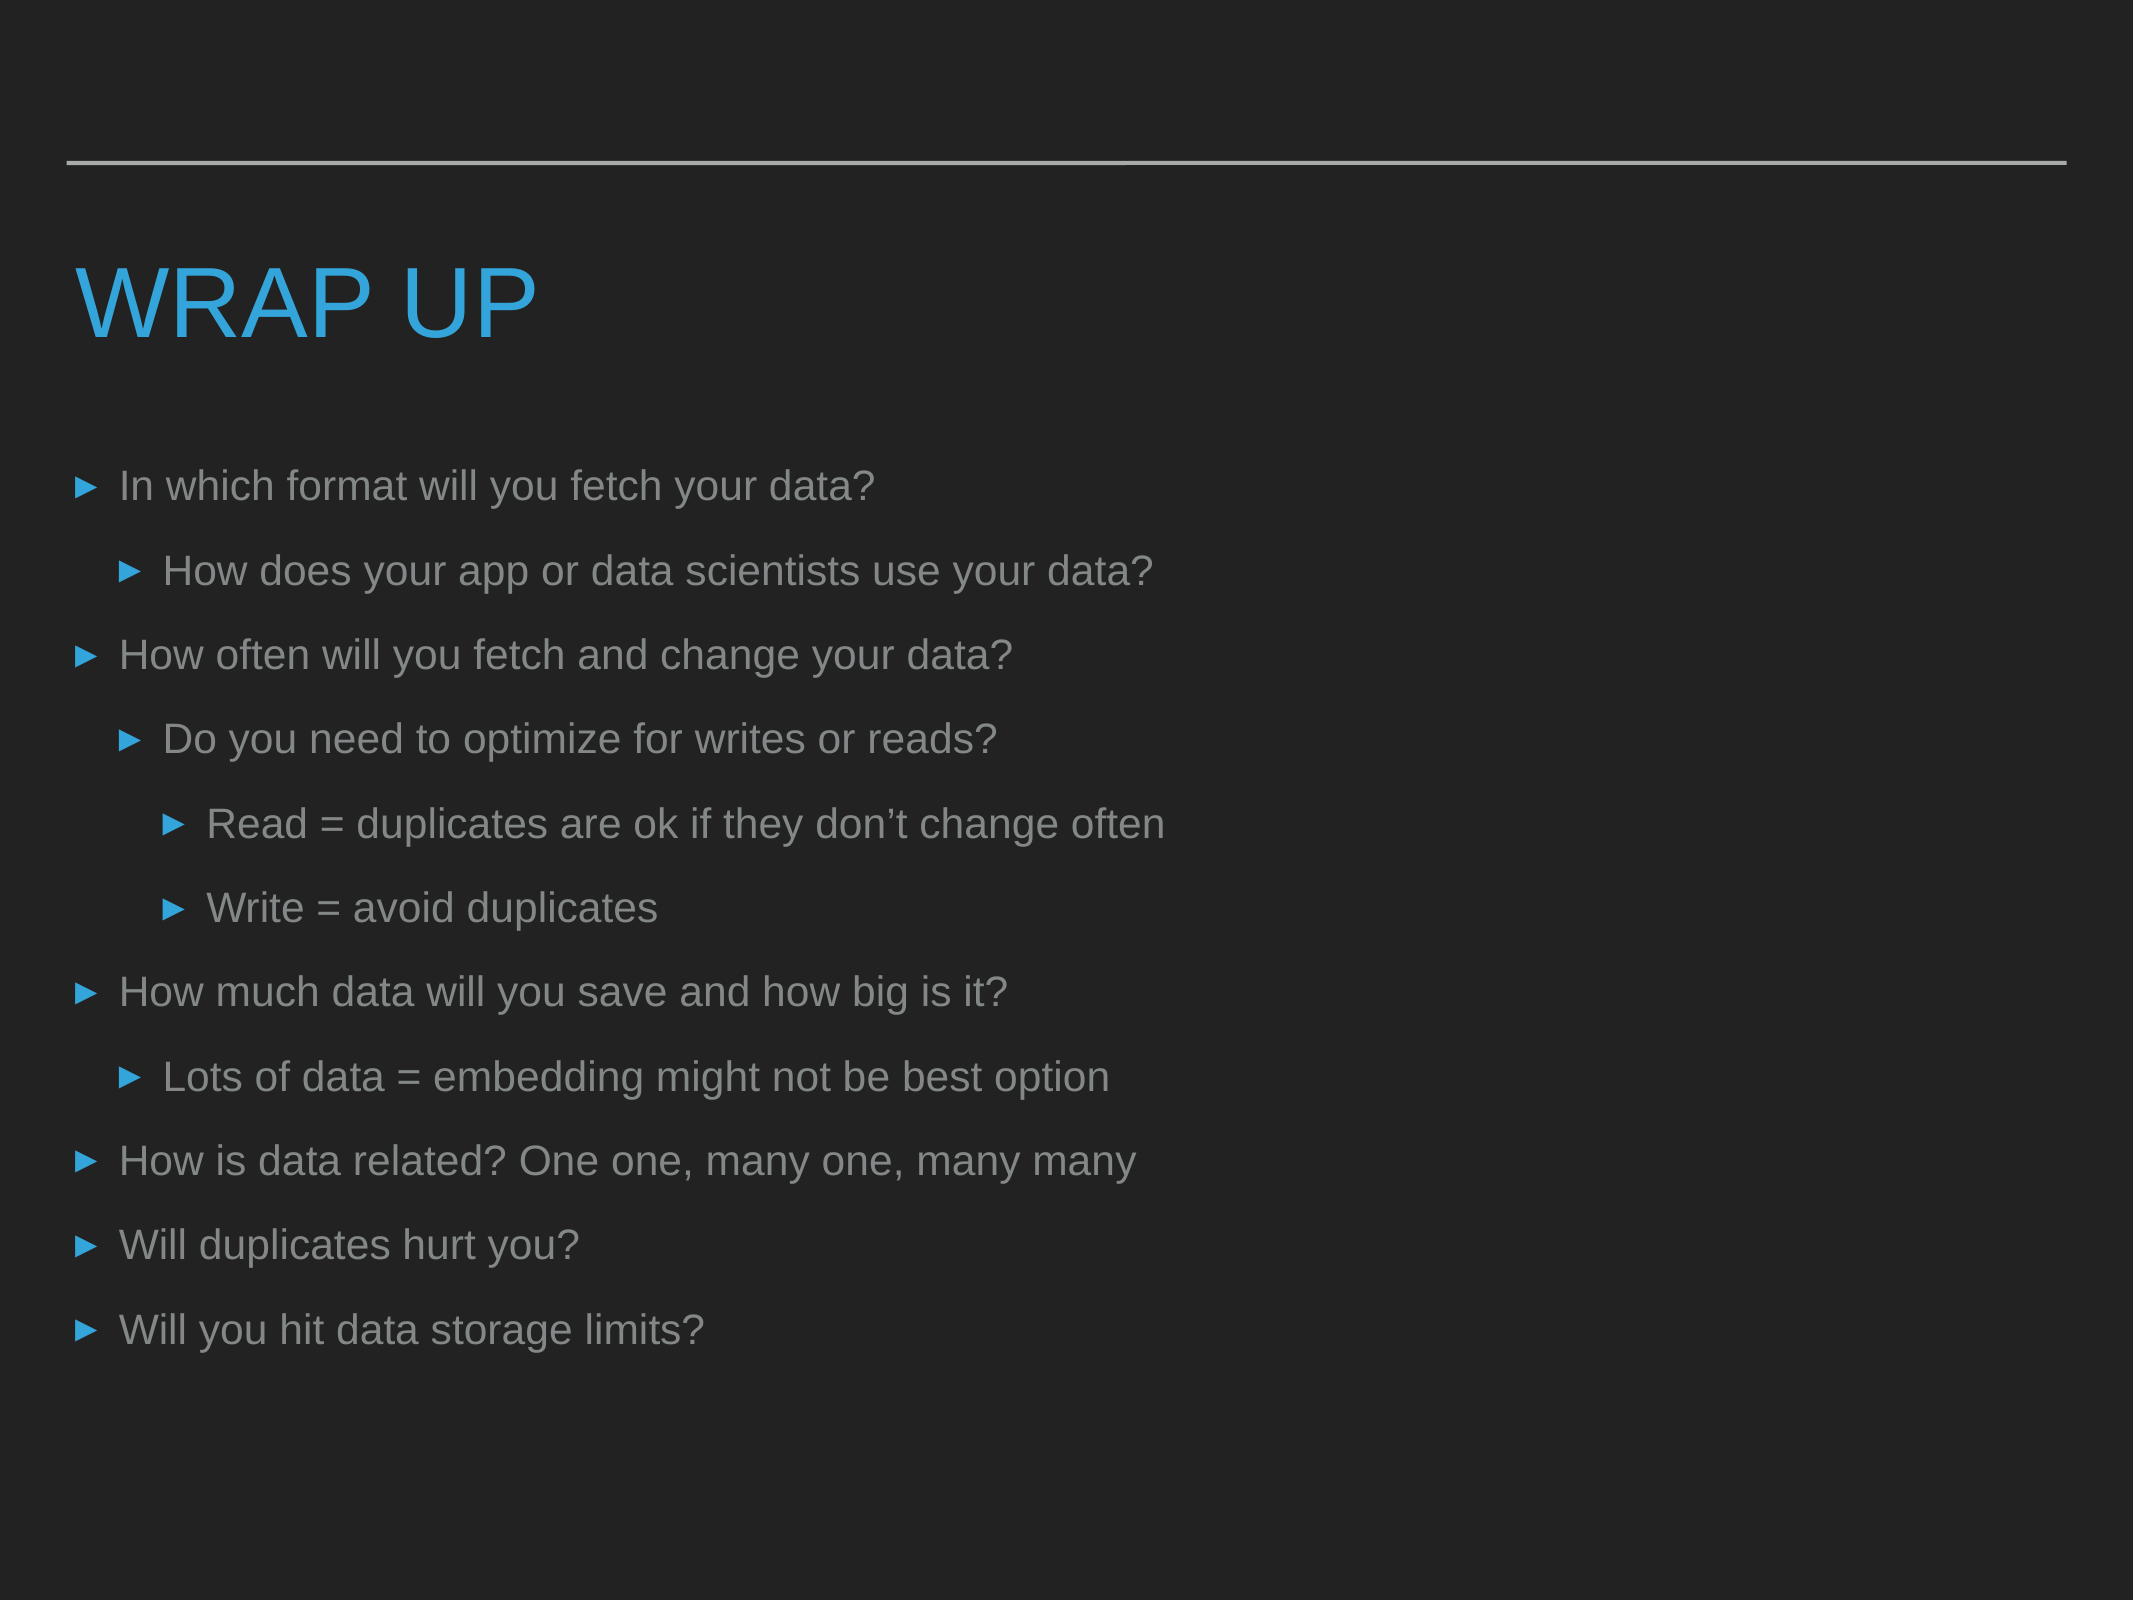

# Wrap up
In which format will you fetch your data?
How does your app or data scientists use your data?
How often will you fetch and change your data?
Do you need to optimize for writes or reads?
Read = duplicates are ok if they don’t change often
Write = avoid duplicates
How much data will you save and how big is it?
Lots of data = embedding might not be best option
How is data related? One one, many one, many many
Will duplicates hurt you?
Will you hit data storage limits?